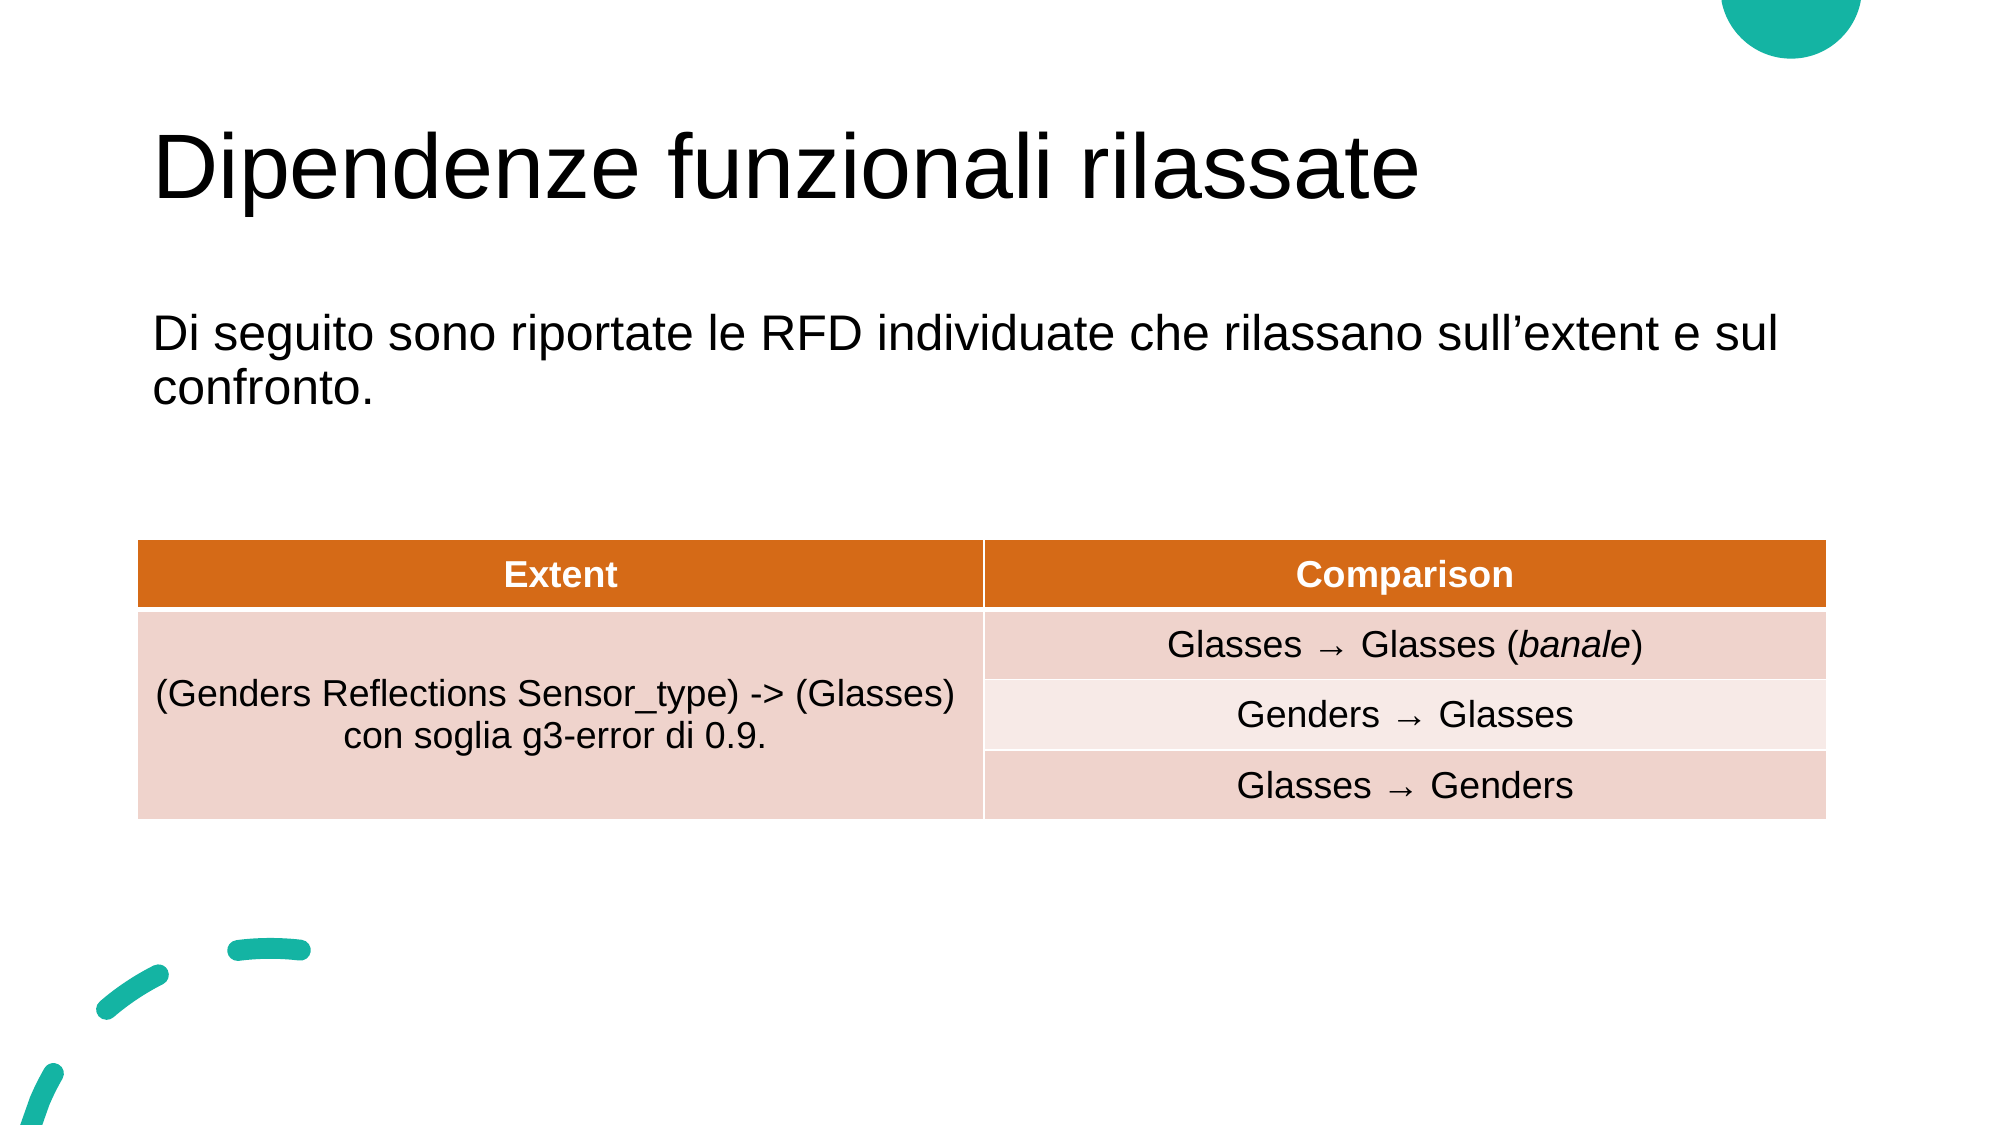

# Dipendenze funzionali rilassate
Di seguito sono riportate le RFD individuate che rilassano sull’extent e sul confronto.

| Extent | Comparison |
| --- | --- |
| (Genders Reflections Sensor\_type) -> (Glasses) con soglia g3-error di 0.9. | Glasses → Glasses (banale) |
|  | Genders → Glasses |
|  | Glasses → Genders |